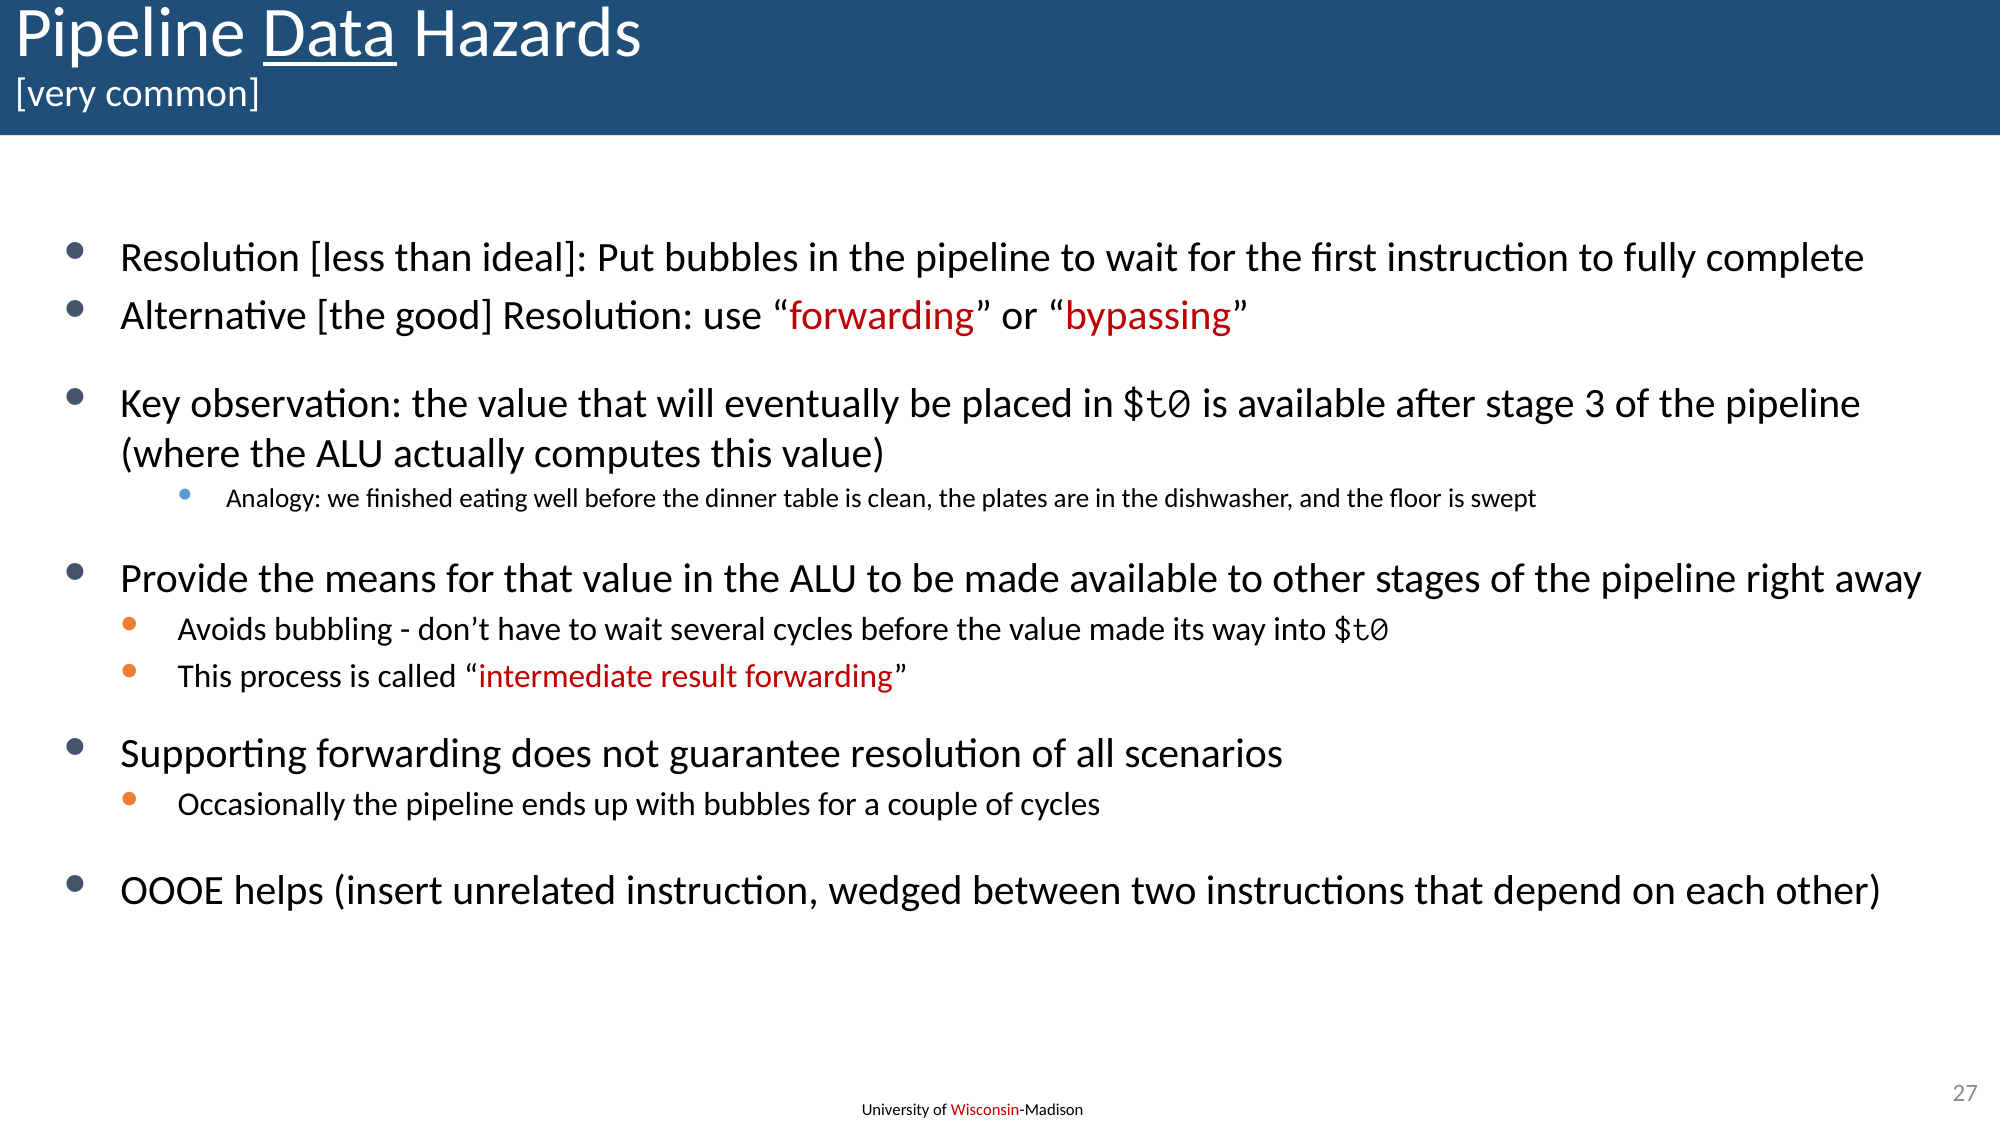

# Pipeline Data Hazards (2/2)
Pipeline Data Hazards
[very common]
Resolution [less than ideal]: Put bubbles in the pipeline to wait for the first instruction to fully complete
Alternative [the good] Resolution: use “forwarding” or “bypassing”

Key observation: the value that will eventually be placed in $t0 is available after stage 3 of the pipeline (where the ALU actually computes this value)
Analogy: we finished eating well before the dinner table is clean, the plates are in the dishwasher, and the floor is swept

Provide the means for that value in the ALU to be made available to other stages of the pipeline right away
Avoids bubbling - don’t have to wait several cycles before the value made its way into $t0
This process is called “intermediate result forwarding”

Supporting forwarding does not guarantee resolution of all scenarios
Occasionally the pipeline ends up with bubbles for a couple of cycles

OOOE helps (insert unrelated instruction, wedged between two instructions that depend on each other)
27